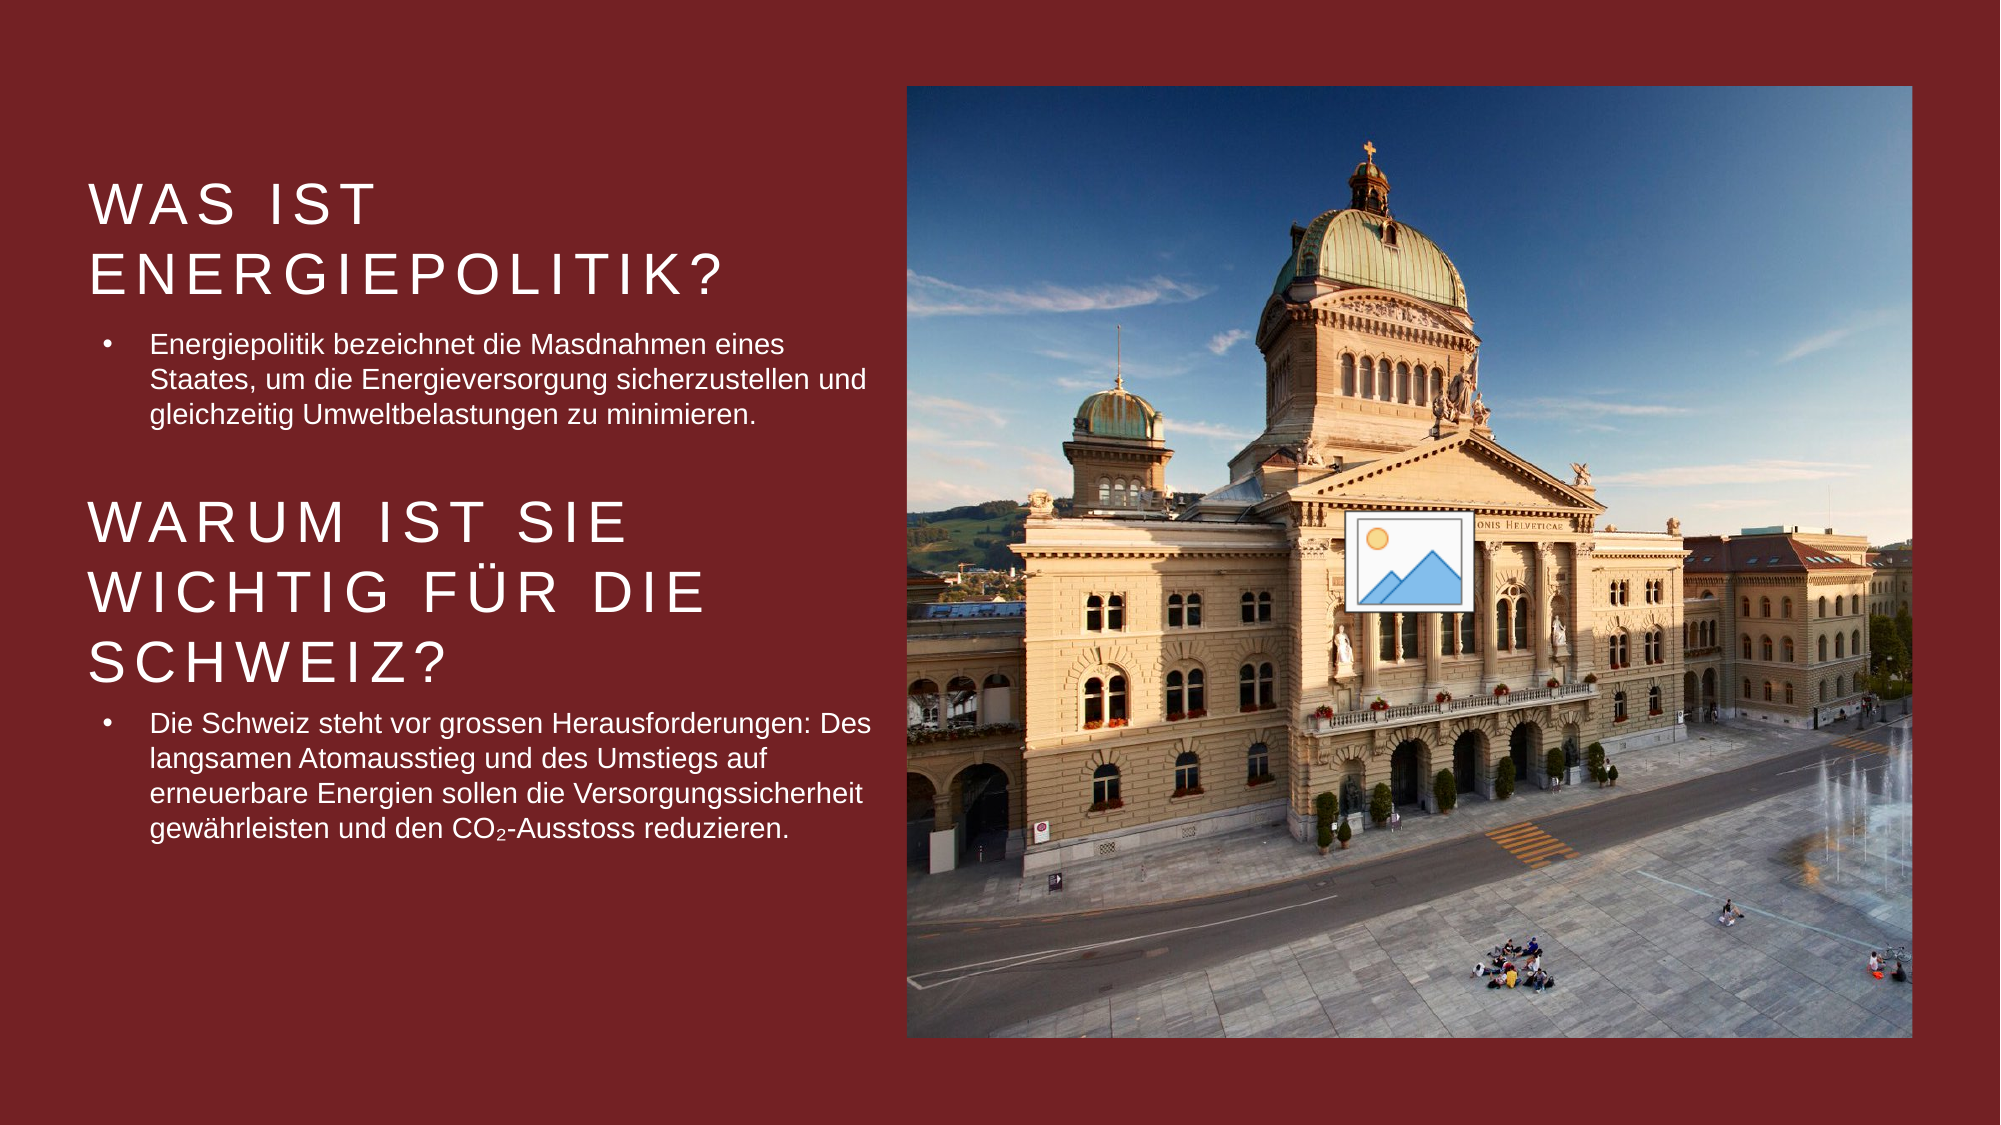

# Was ist Energiepolitik?
Energiepolitik bezeichnet die Masdnahmen eines  Staates, um die Energieversorgung sicherzustellen und gleichzeitig Umweltbelastungen zu minimieren.
Warum ist sie wichtig für die Schweiz?
Die Schweiz steht vor grossen Herausforderungen: Des langsamen Atomausstieg und des Umstiegs auf erneuerbare Energien sollen die Versorgungssicherheit gewährleisten und den CO₂-Ausstoss reduzieren.